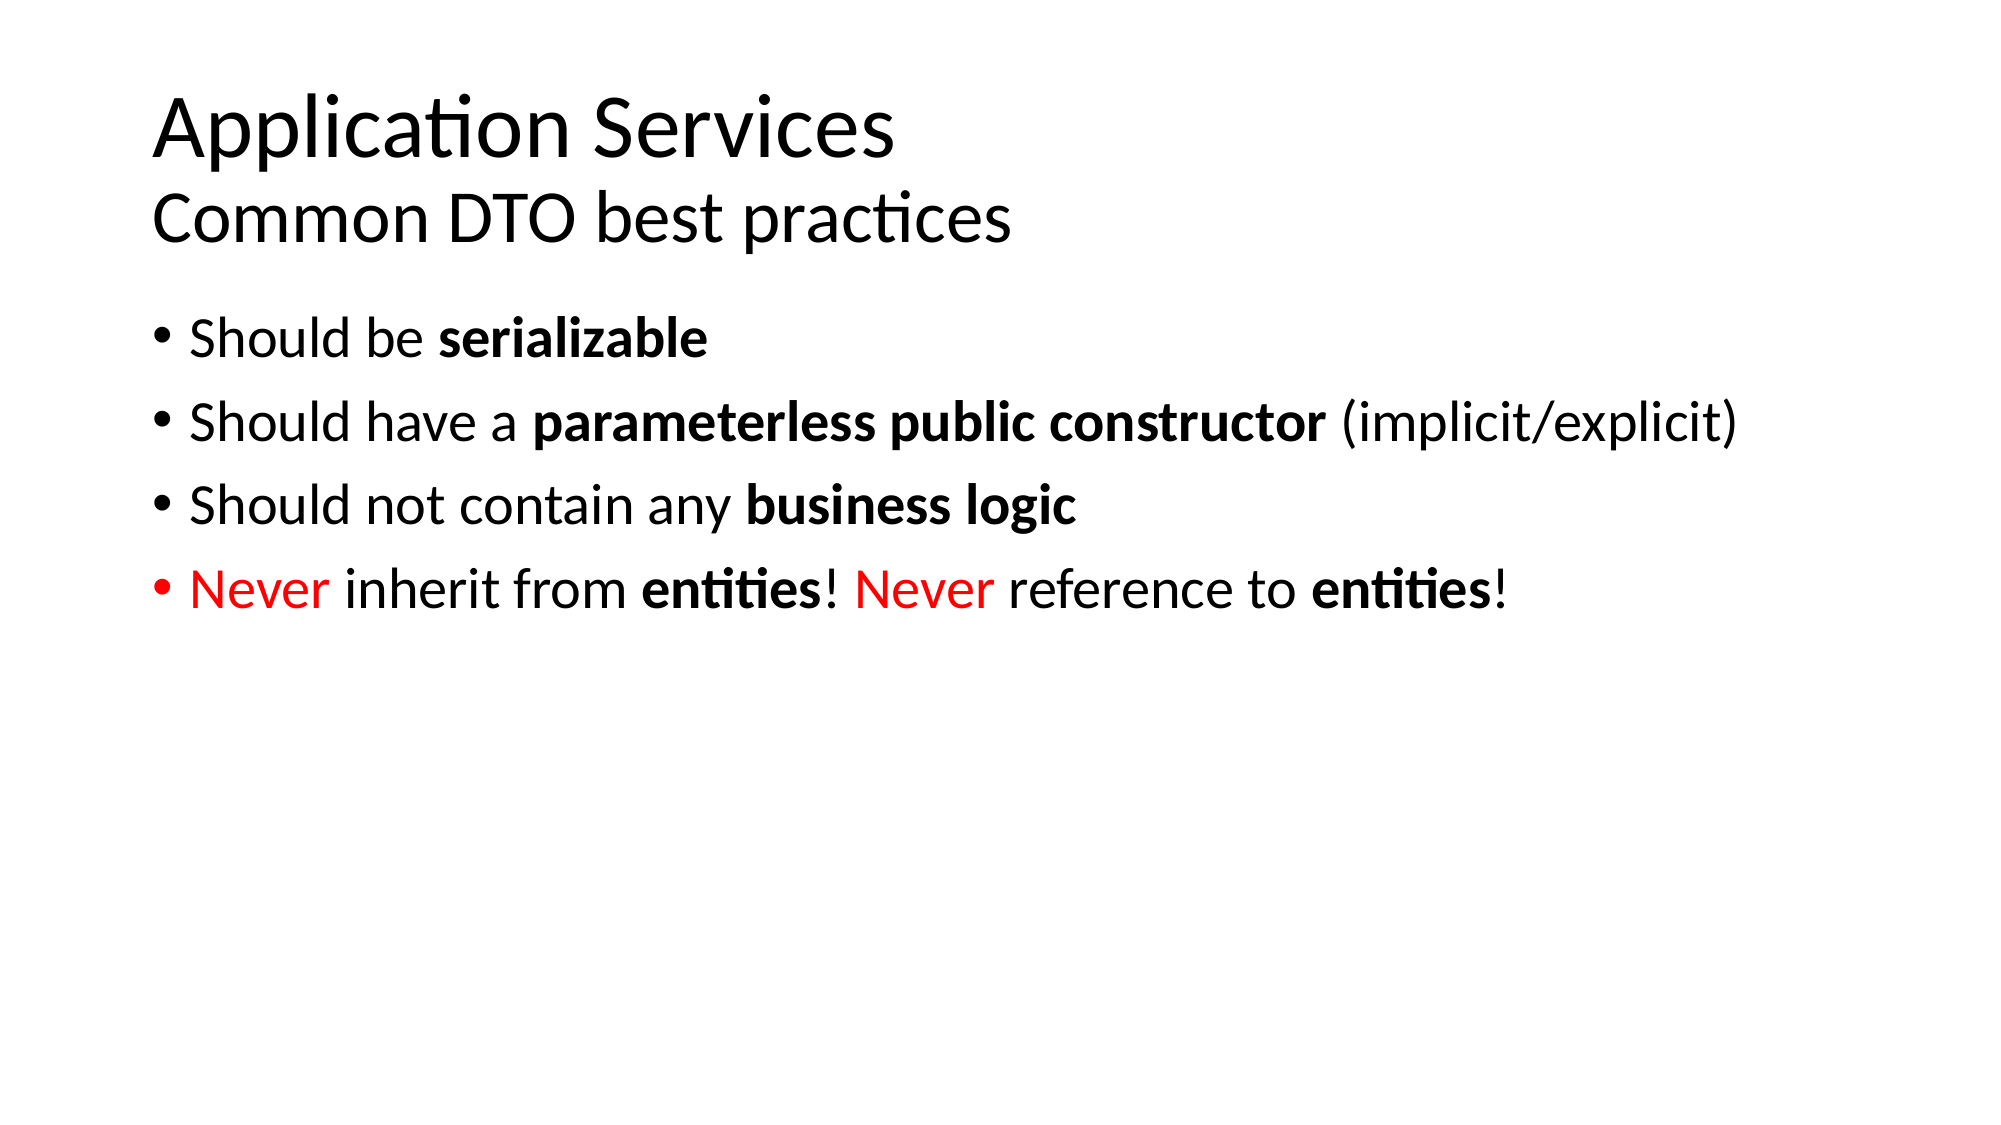

# Application Services Common DTO best practices
Should be serializable
Should have a parameterless public constructor (implicit/explicit)
Should not contain any business logic
Never inherit from entities! Never reference to entities!